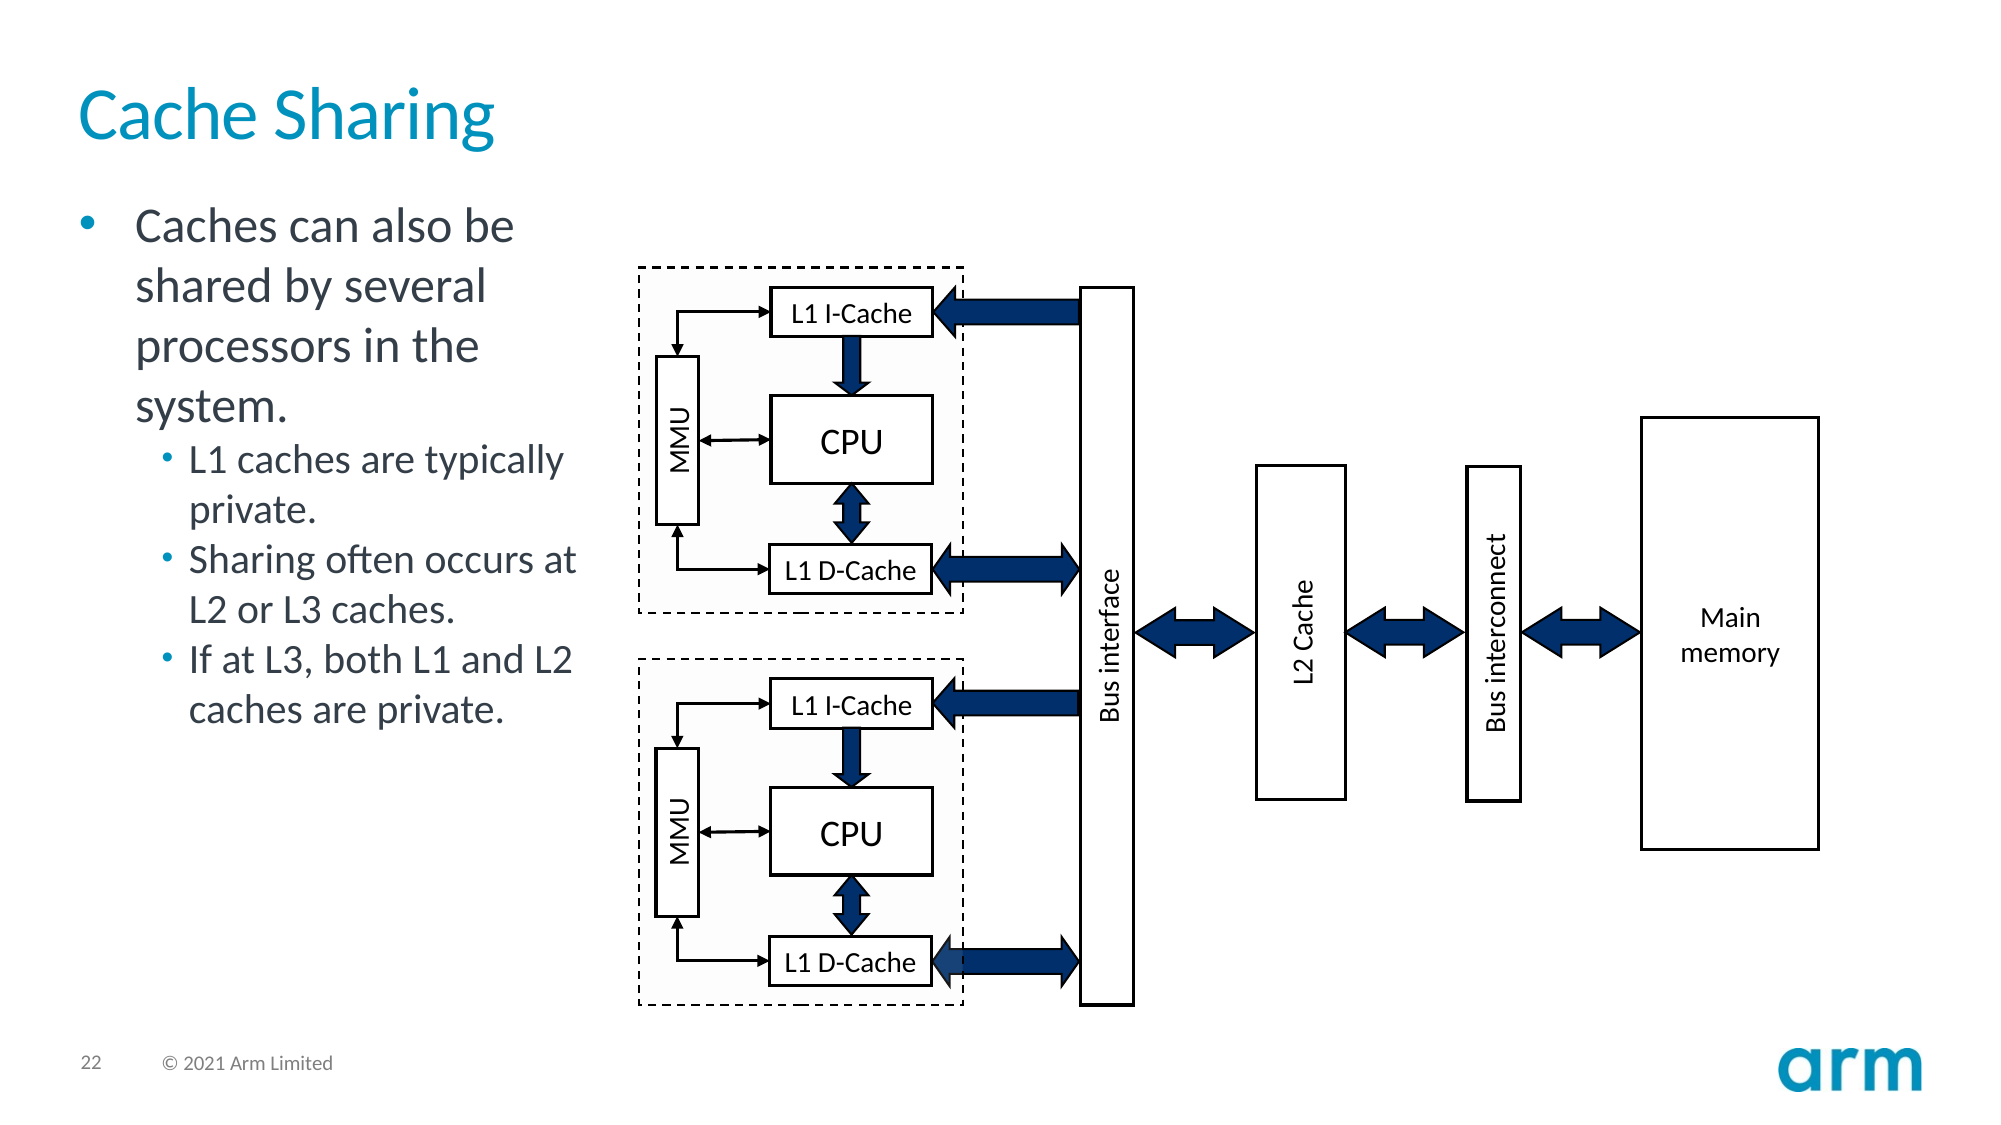

# Cache Sharing
Caches can also be shared by several processors in the system.
L1 caches are typically private.
Sharing often occurs at L2 or L3 caches.
If at L3, both L1 and L2 caches are private.

L1 I-Cache

CPU
MMU

L1 D-Cache
Main
memory

L2 Cache
Bus interconnect

Bus interface

L1 I-Cache

CPU
MMU

L1 D-Cache